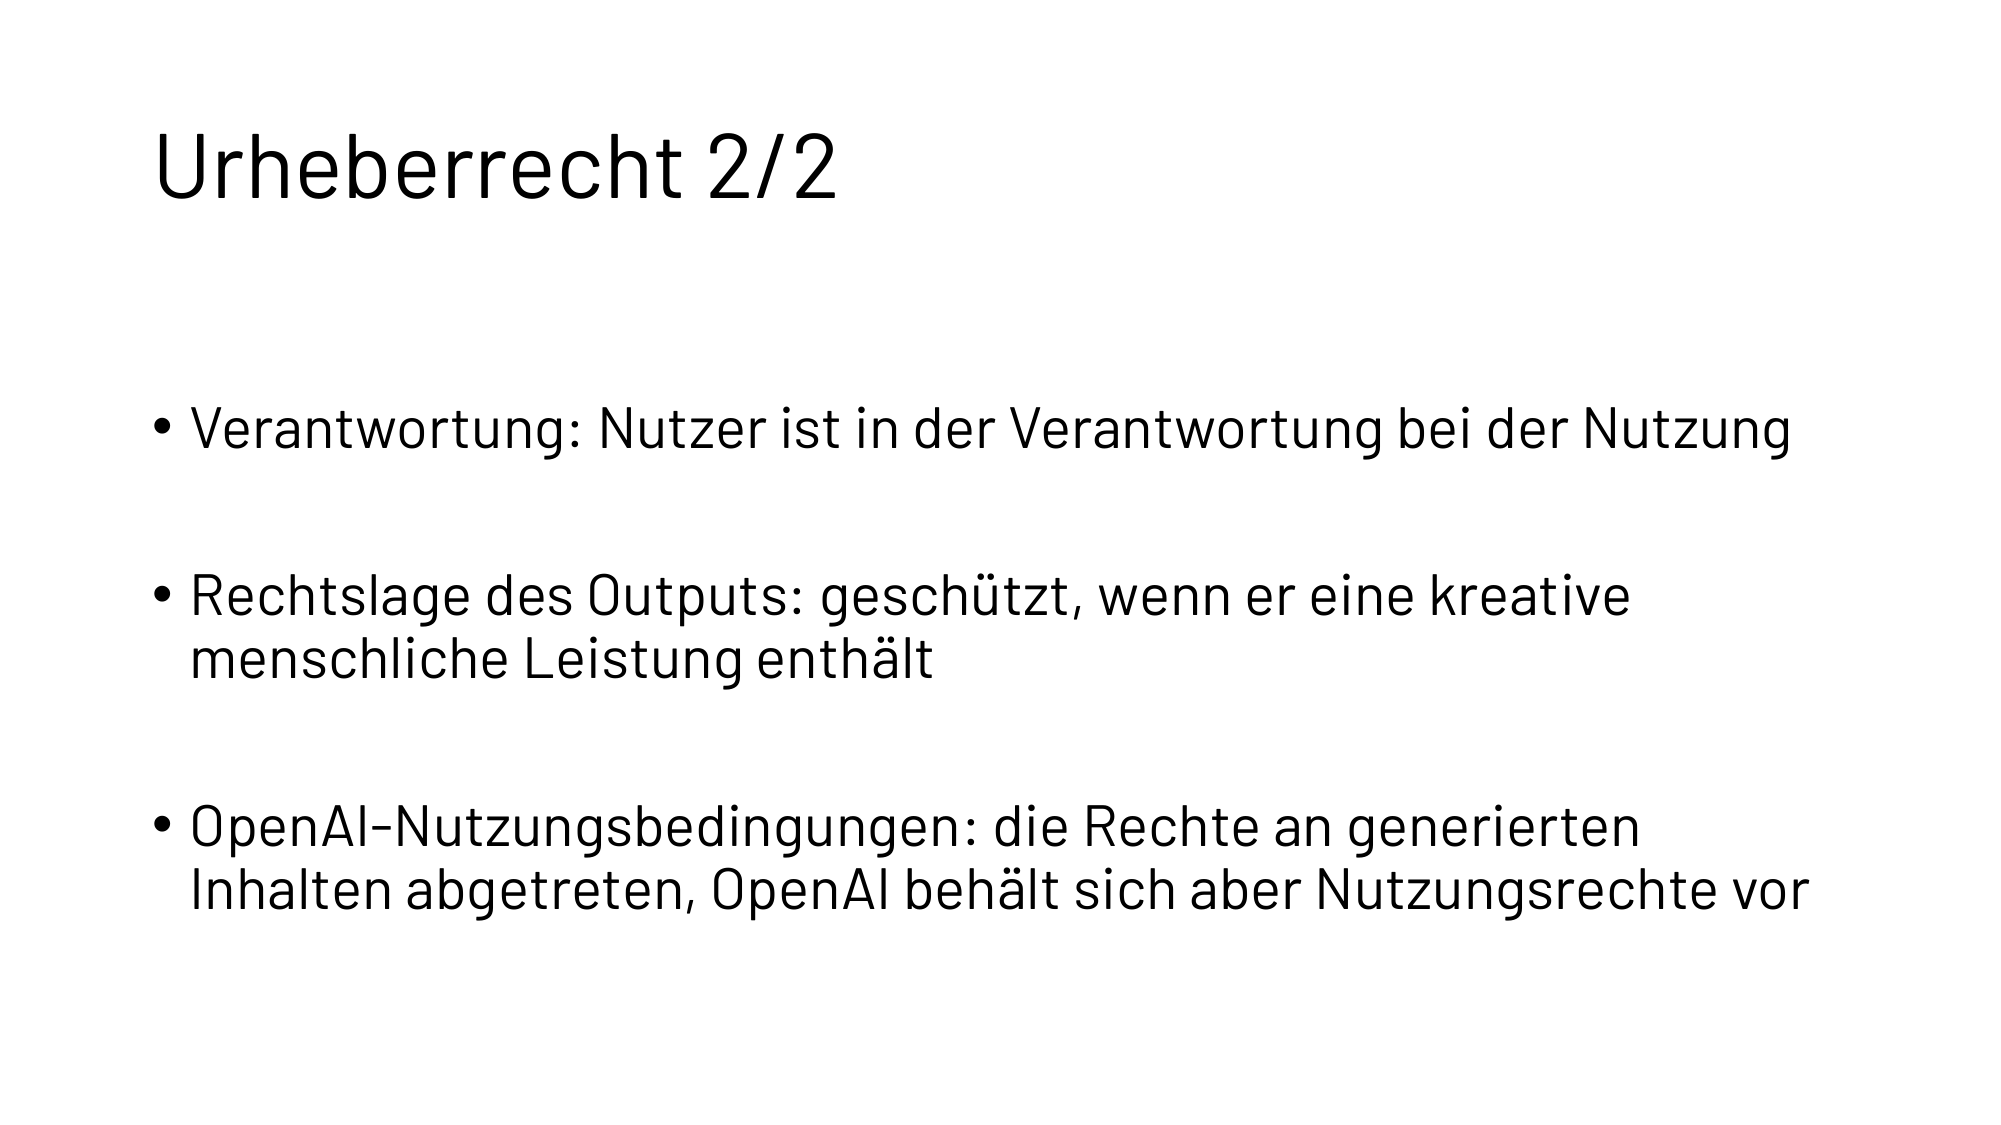

# Urheberrecht 2/2

Verantwortung: Nutzer ist in der Verantwortung bei der Nutzung

Rechtslage des Outputs: geschützt, wenn er eine kreative menschliche Leistung enthält

OpenAI-Nutzungsbedingungen: die Rechte an generierten Inhalten abgetreten, OpenAI behält sich aber Nutzungsrechte vor